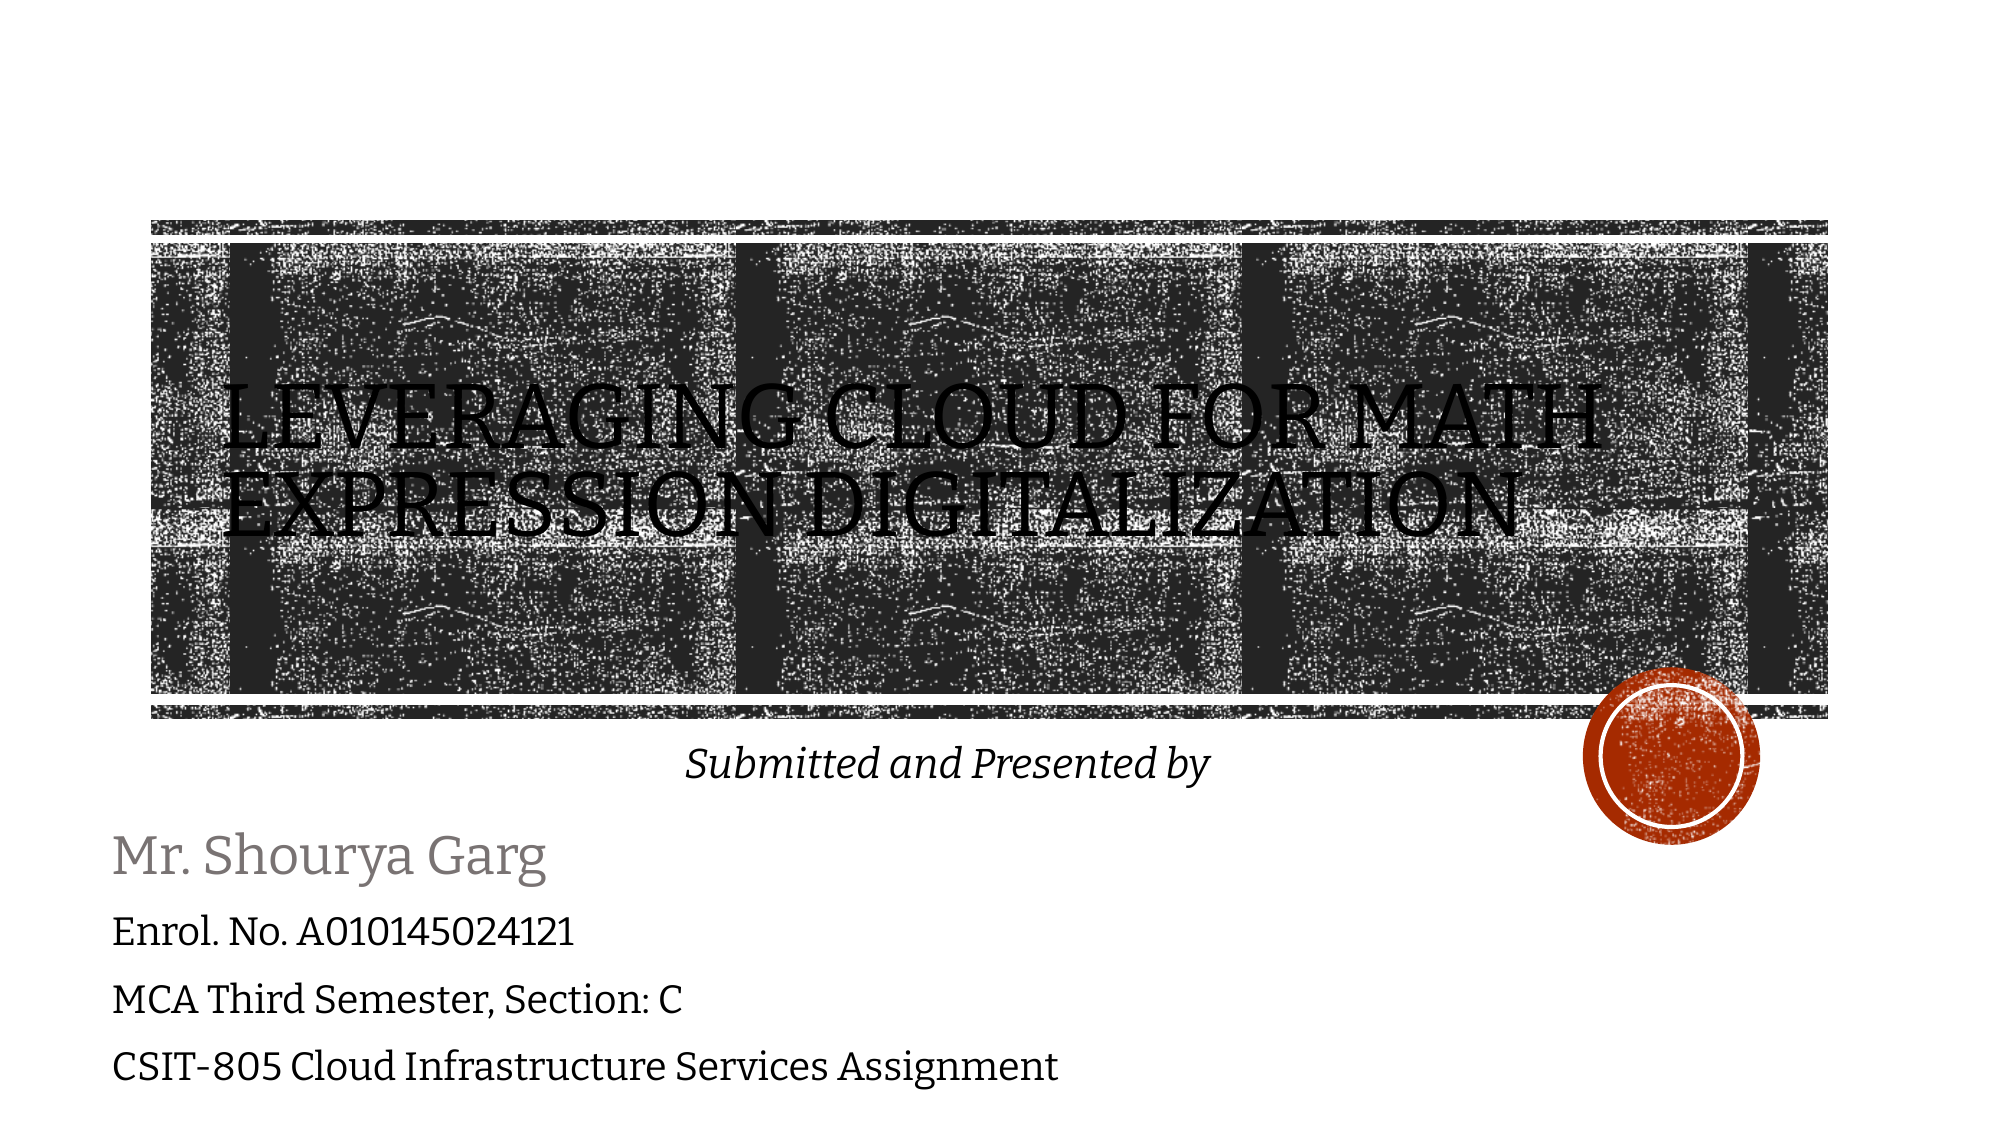

# Leveraging Cloud for Math Expression Digitalization
Submitted and Presented by
Mr. Shourya Garg
Enrol. No. A010145024121
MCA Third Semester, Section: C
CSIT-805 Cloud Infrastructure Services Assignment